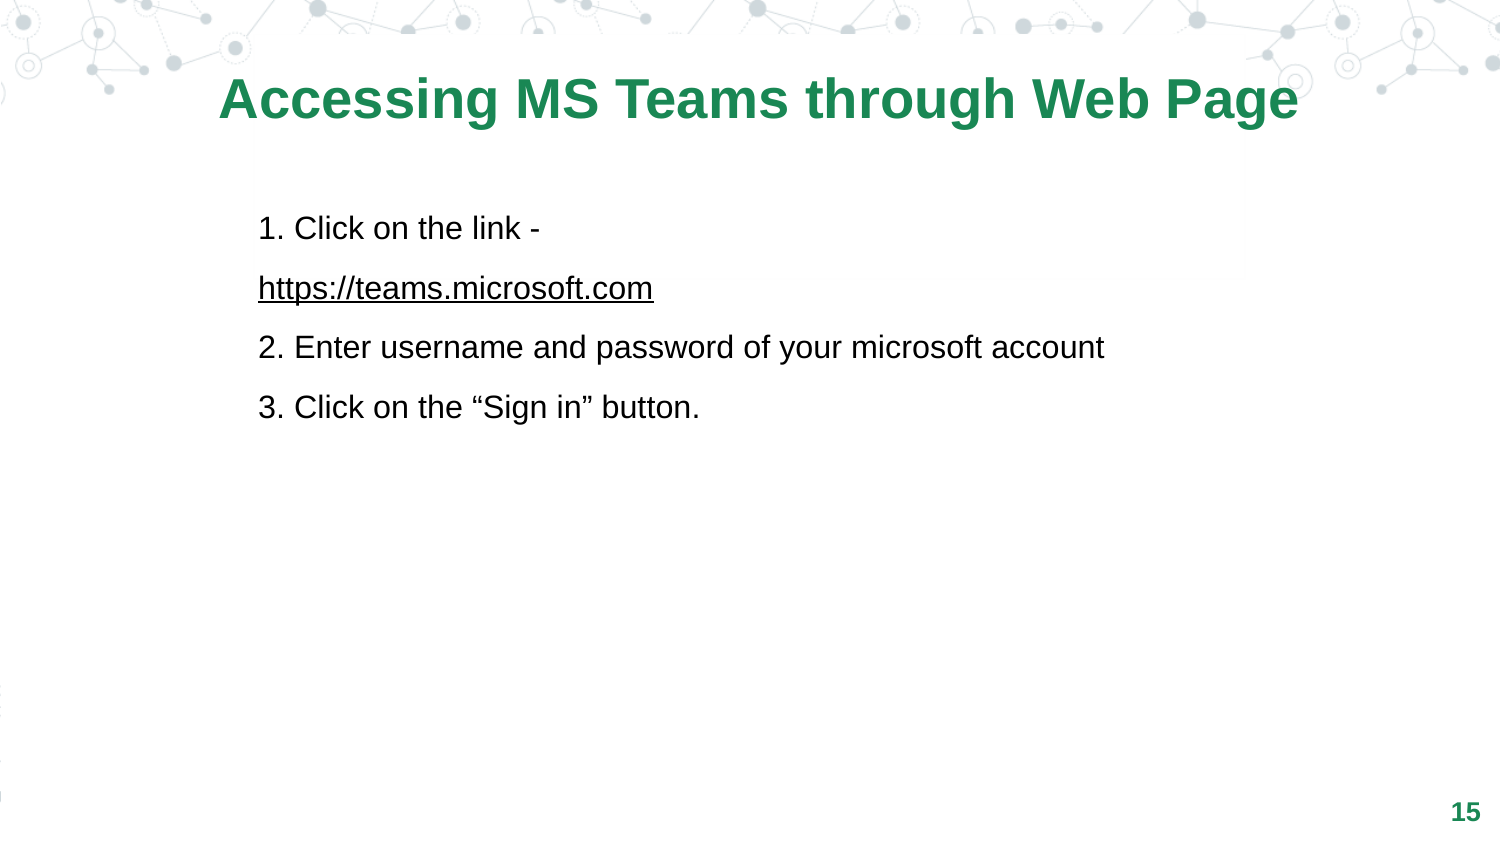

Accessing MS Teams through Web Page

1. Click on the link -
https://teams.microsoft.com
2. Enter username and password of your microsoft account
3. Click on the “Sign in” button.

15